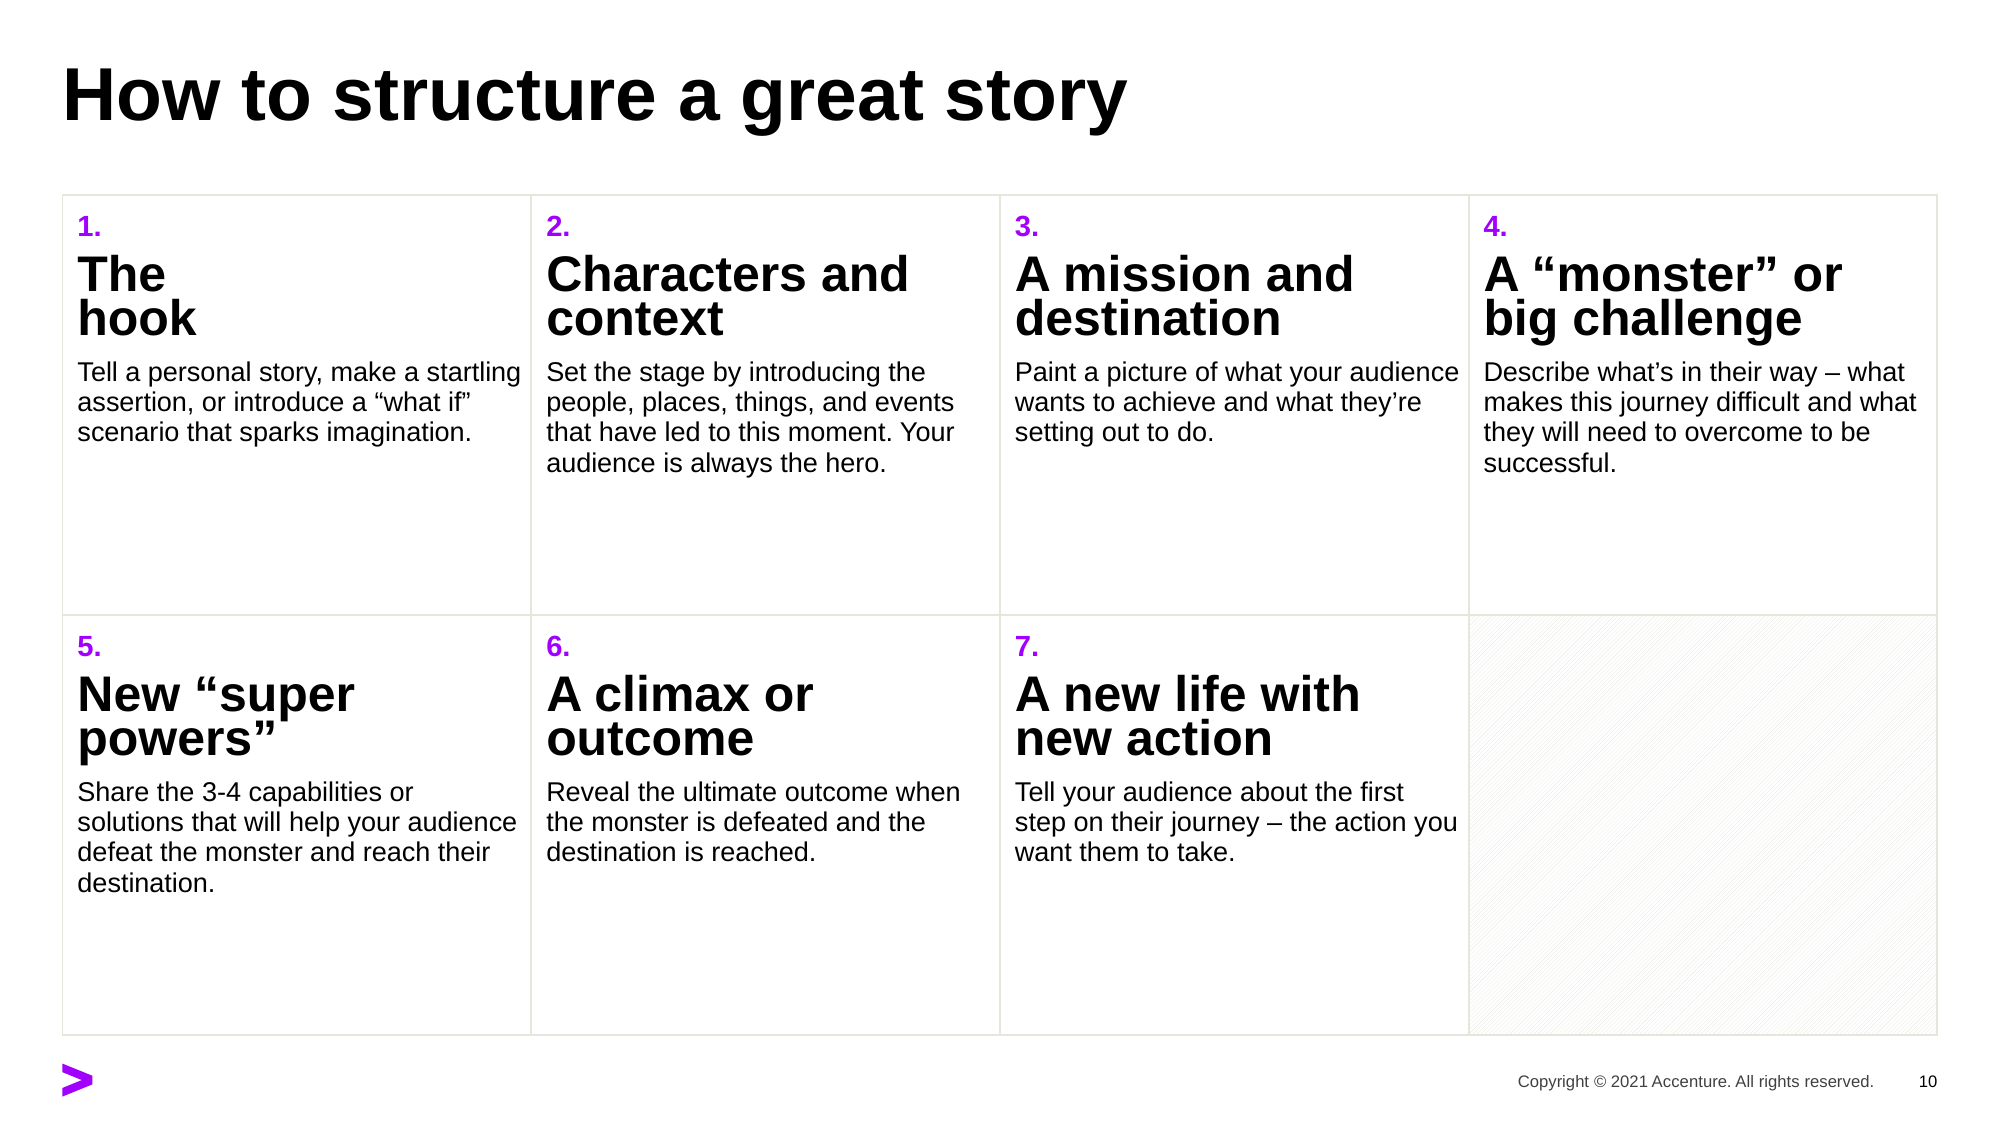

# How to structure a great story
| 1. The hook Tell a personal story, make a startling assertion, or introduce a “what if” scenario that sparks imagination. | 2. Characters and context Set the stage by introducing the people, places, things, and events that have led to this moment. Your audience is always the hero. | 3. A mission and destination Paint a picture of what your audience wants to achieve and what they’re setting out to do. | 4. A “monster” or big challenge Describe what’s in their way – what makes this journey difficult and what they will need to overcome to be successful. |
| --- | --- | --- | --- |
| 5. New “super powers” Share the 3-4 capabilities or solutions that will help your audience defeat the monster and reach their destination. | 6. A climax or outcome Reveal the ultimate outcome when the monster is defeated and the destination is reached. | 7. A new life with new action Tell your audience about the first step on their journey – the action you want them to take. |  |
Copyright © 2021 Accenture. All rights reserved.
10